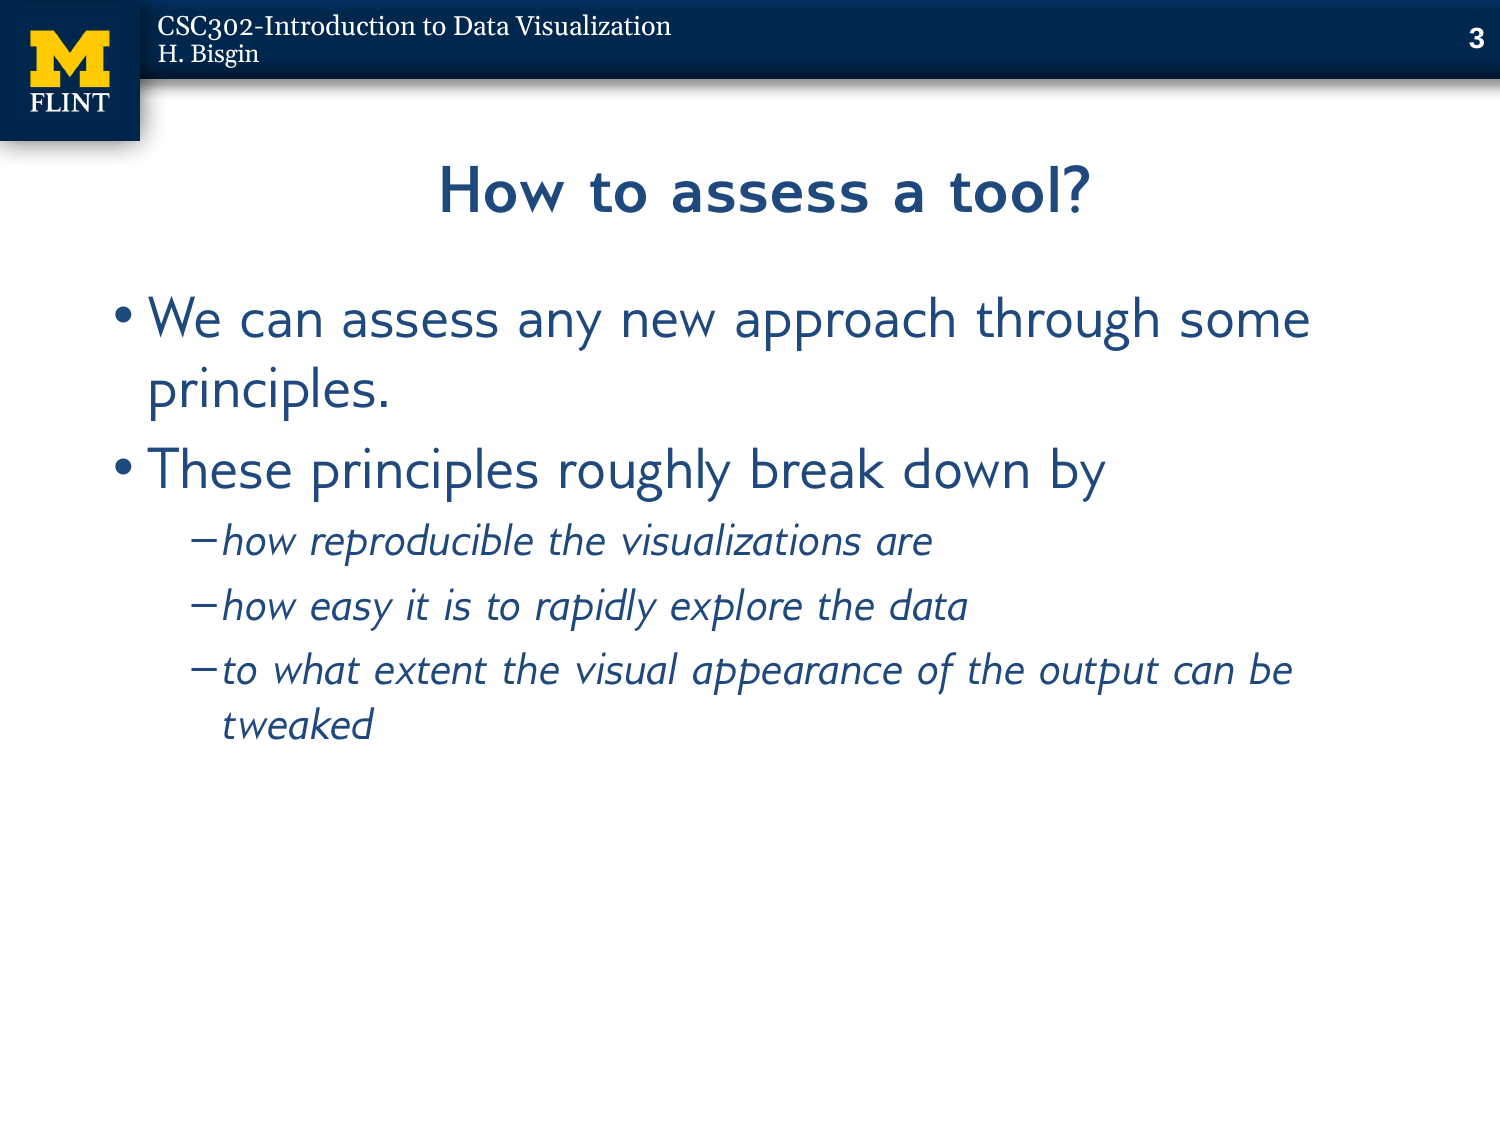

3
# How to assess a tool?
We can assess any new approach through some principles.
These principles roughly break down by
how reproducible the visualizations are
how easy it is to rapidly explore the data
to what extent the visual appearance of the output can be tweaked